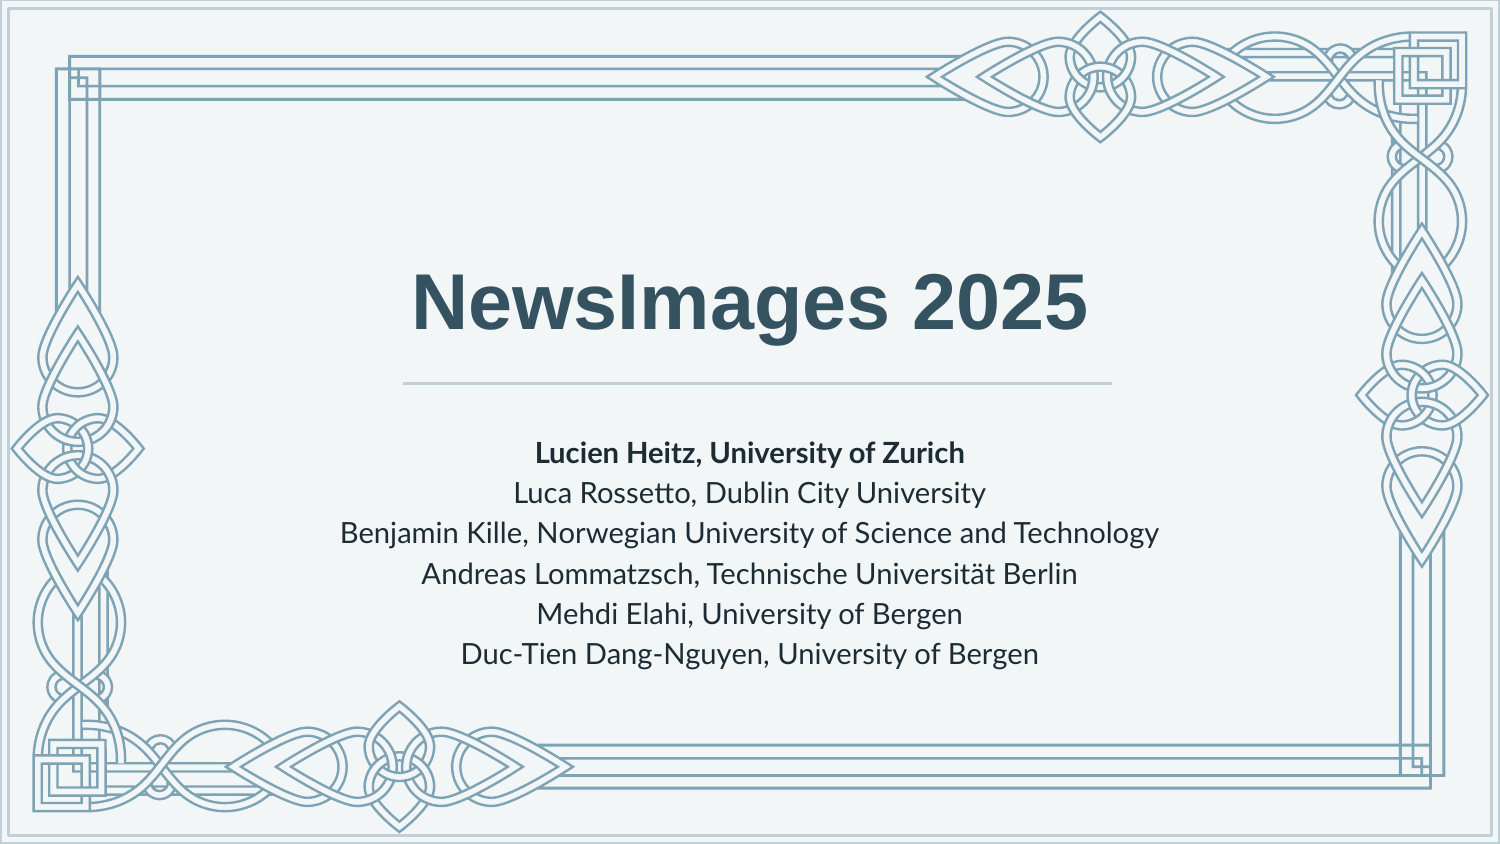

# NewsImages 2025
Lucien Heitz, University of Zurich
Luca Rossetto, Dublin City University
Benjamin Kille, Norwegian University of Science and Technology
Andreas Lommatzsch, Technische Universität Berlin
Mehdi Elahi, University of Bergen
Duc-Tien Dang-Nguyen, University of Bergen